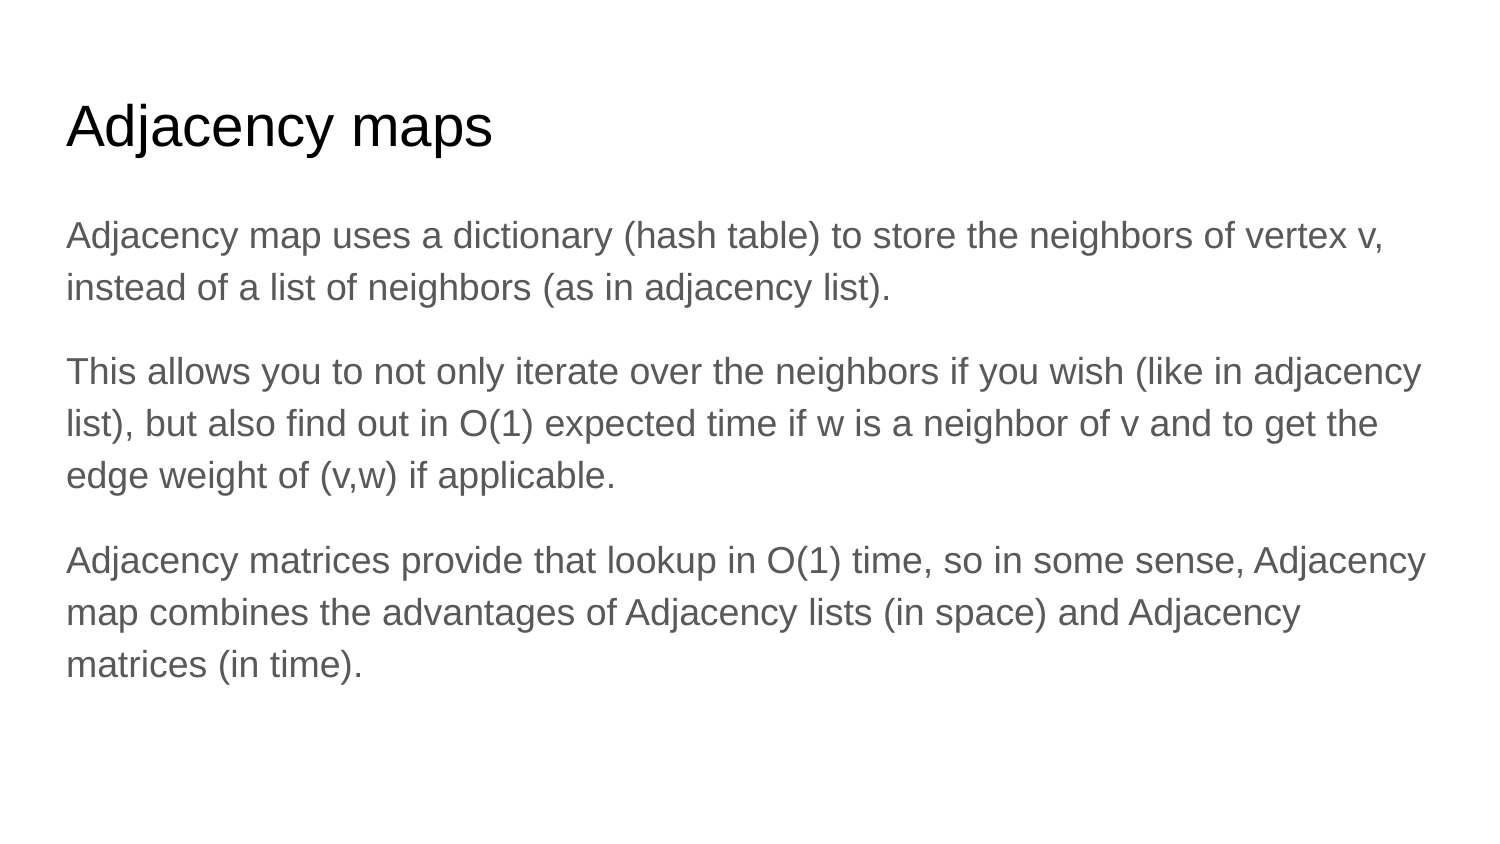

# Adjacency maps
Adjacency map uses a dictionary (hash table) to store the neighbors of vertex v, instead of a list of neighbors (as in adjacency list).
This allows you to not only iterate over the neighbors if you wish (like in adjacency list), but also find out in O(1) expected time if w is a neighbor of v and to get the edge weight of (v,w) if applicable.
Adjacency matrices provide that lookup in O(1) time, so in some sense, Adjacency map combines the advantages of Adjacency lists (in space) and Adjacency matrices (in time).